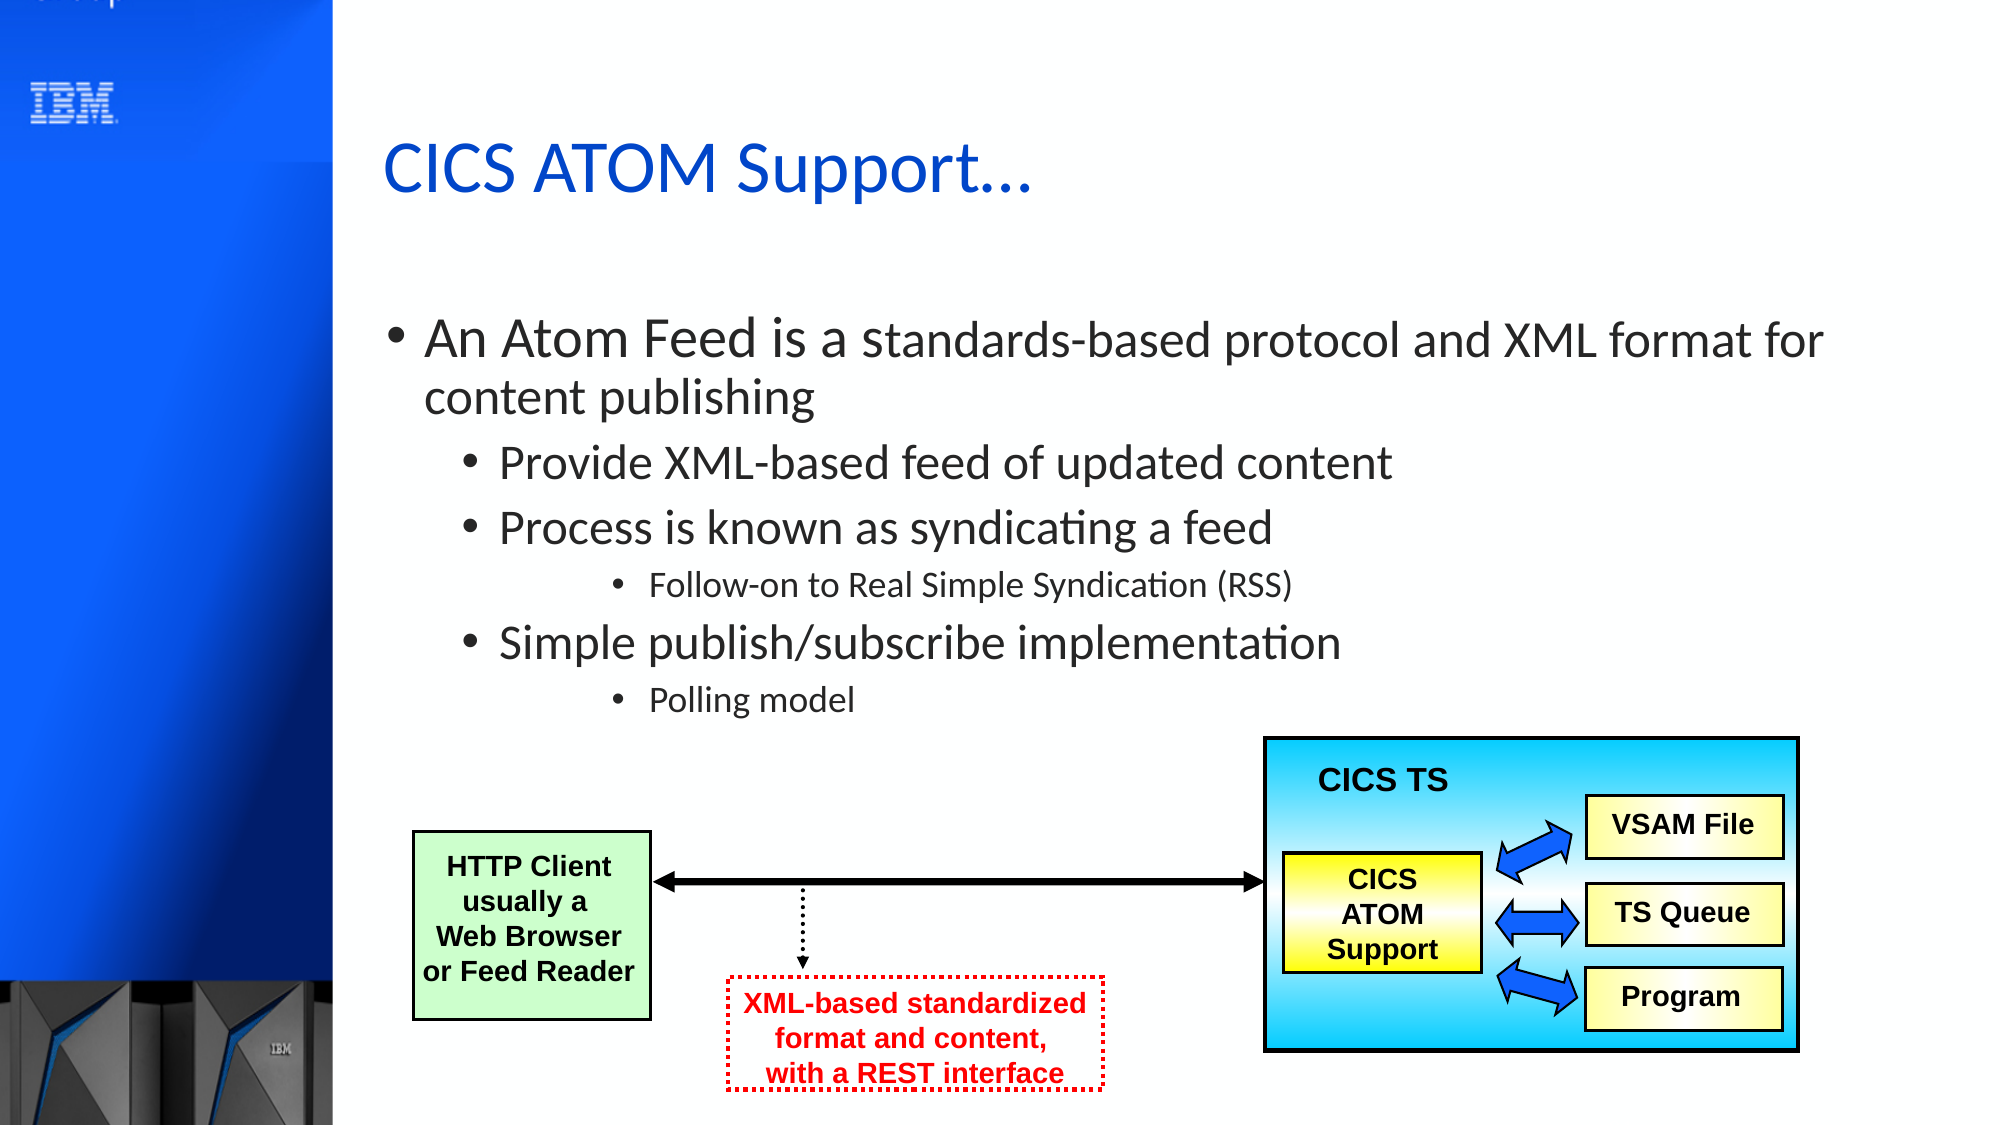

# CICS ATOM Support…
An Atom Feed is a standards-based protocol and XML format for content publishing
Provide XML-based feed of updated content
Process is known as syndicating a feed
Follow-on to Real Simple Syndication (RSS)
Simple publish/subscribe implementation
Polling model

CICS TS

VSAM File

HTTP Client
usually a
Web Browser
or Feed Reader
CICS
ATOM Support

TS Queue

Program
XML-based standardized format and content,
with a REST interface

84